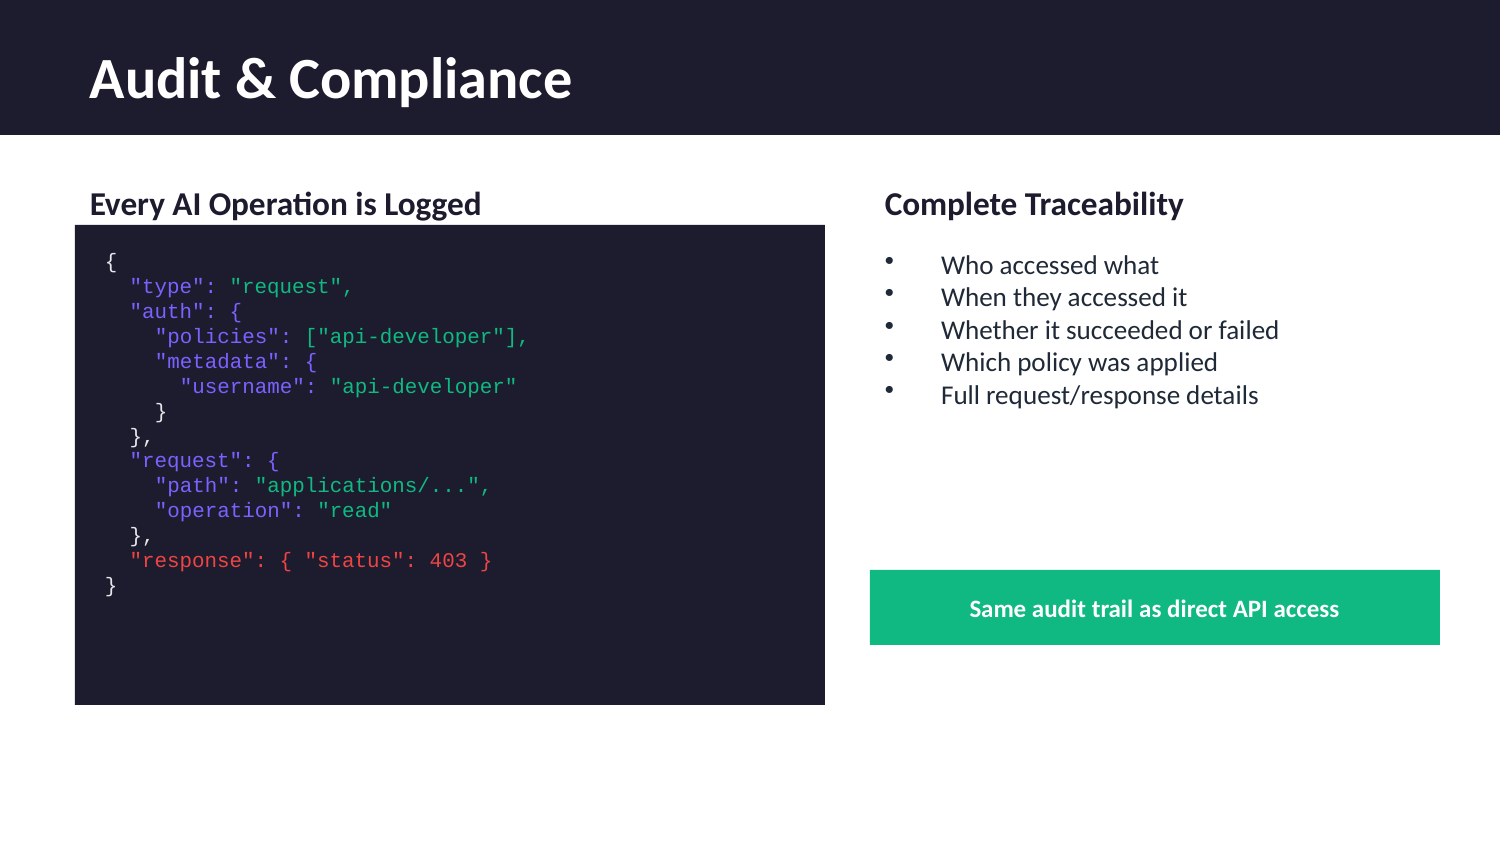

Audit & Compliance
Every AI Operation is Logged
Complete Traceability

{
  "type": "request",
  "auth": {
    "policies": ["api-developer"],
    "metadata": {
      "username": "api-developer"
    }
  },
  "request": {
    "path": "applications/...",
    "operation": "read"
  },
  "response": { "status": 403 }
}
Who accessed what
When they accessed it
Whether it succeeded or failed
Which policy was applied
Full request/response details

Same audit trail as direct API access